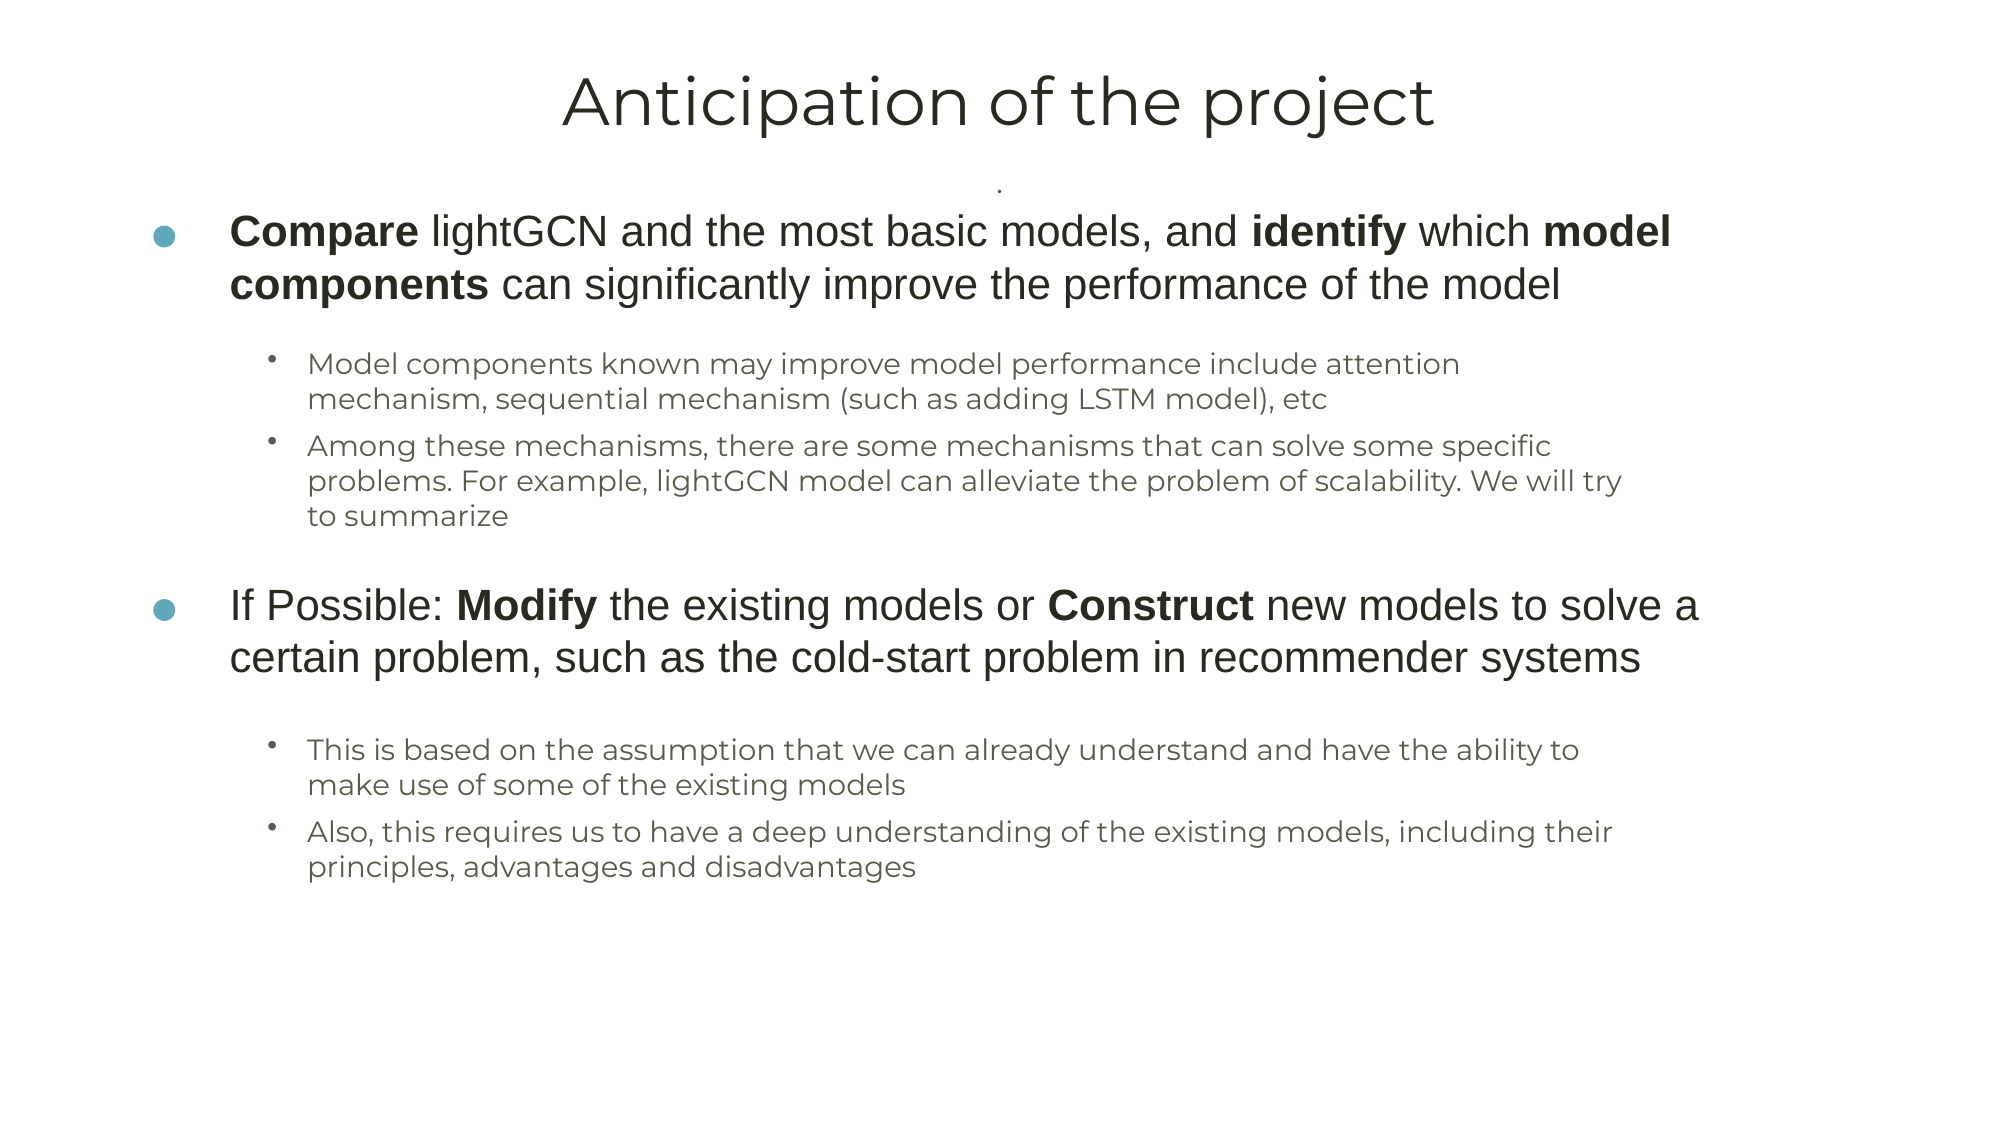

Anticipation of the project
.
Compare lightGCN and the most basic models, and identify which model components can significantly improve the performance of the model

Model components known may improve model performance include attention mechanism, sequential mechanism (such as adding LSTM model), etc
Among these mechanisms, there are some mechanisms that can solve some specific problems. For example, lightGCN model can alleviate the problem of scalability. We will try to summarize
If Possible: Modify the existing models or Construct new models to solve a certain problem, such as the cold-start problem in recommender systems

This is based on the assumption that we can already understand and have the ability to make use of some of the existing models
Also, this requires us to have a deep understanding of the existing models, including their principles, advantages and disadvantages